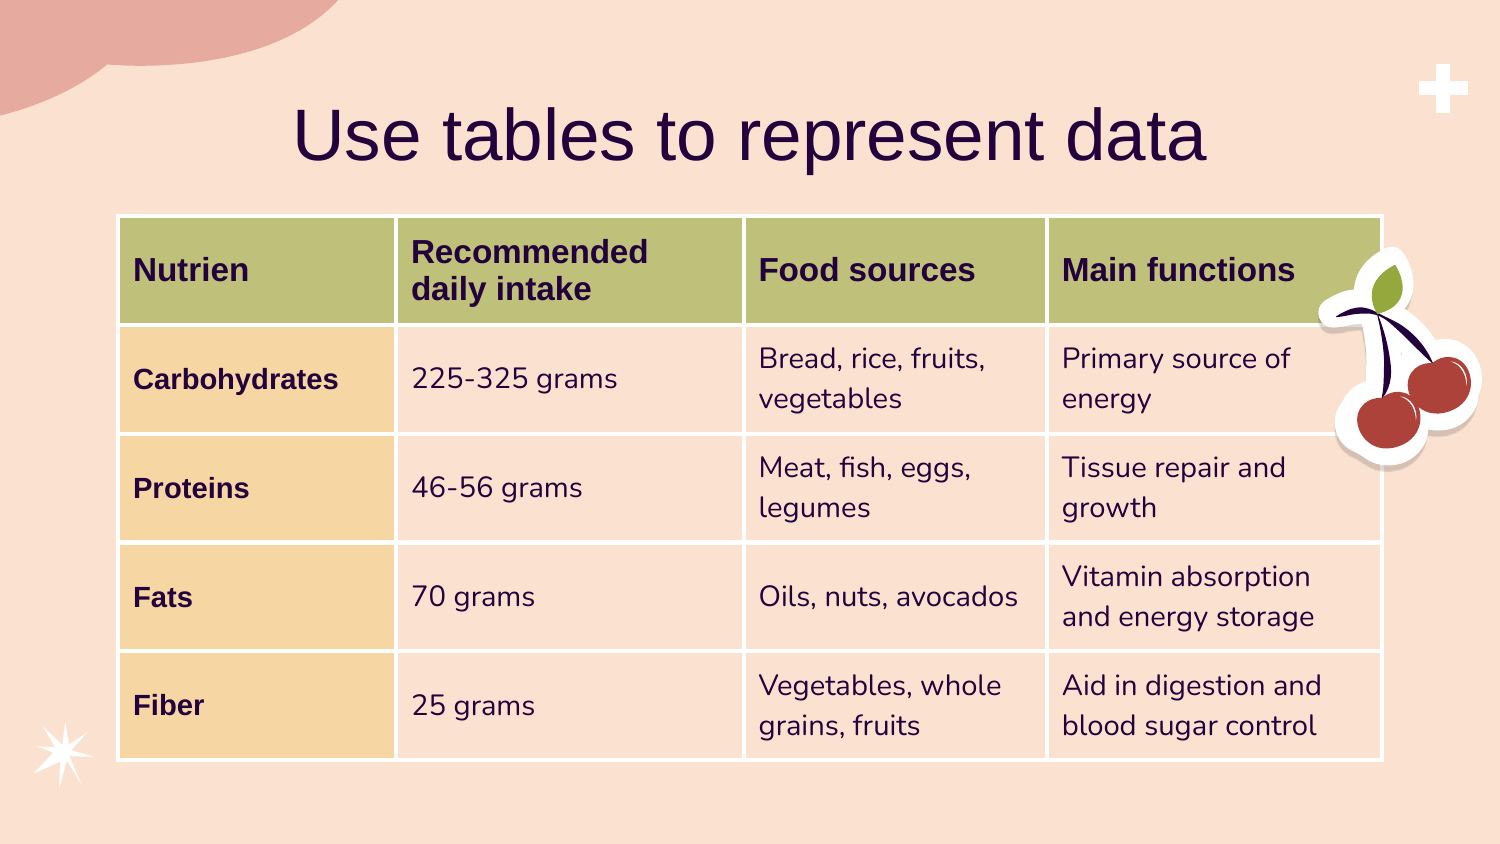

# Use tables to represent data
| Nutrien | Recommended daily intake | Food sources | Main functions |
| --- | --- | --- | --- |
| Carbohydrates | 225-325 grams | Bread, rice, fruits, vegetables | Primary source of energy |
| Proteins | 46-56 grams | Meat, fish, eggs, legumes | Tissue repair and growth |
| Fats | 70 grams | Oils, nuts, avocados | Vitamin absorption and energy storage |
| Fiber | 25 grams | Vegetables, whole grains, fruits | Aid in digestion and blood sugar control |